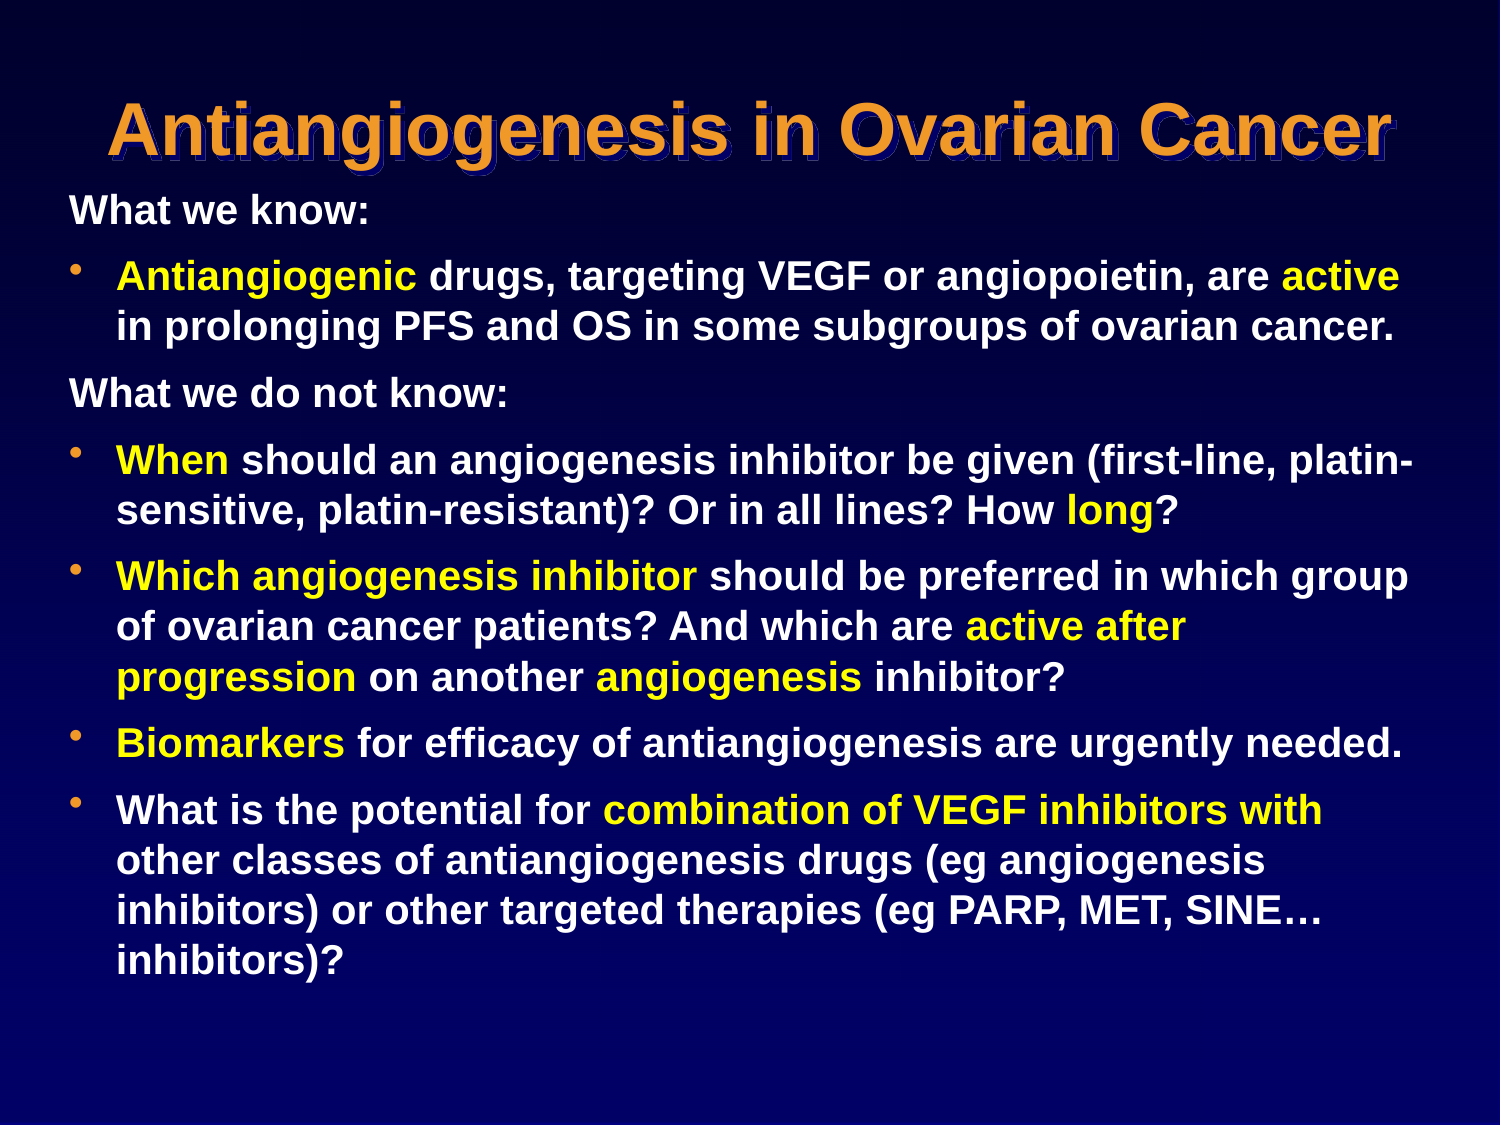

# Antiangiogenesis in Ovarian Cancer
What we know:
Antiangiogenic drugs, targeting VEGF or angiopoietin, are active in prolonging PFS and OS in some subgroups of ovarian cancer.
What we do not know:
When should an angiogenesis inhibitor be given (first-line, platin-sensitive, platin-resistant)? Or in all lines? How long?
Which angiogenesis inhibitor should be preferred in which group of ovarian cancer patients? And which are active after progression on another angiogenesis inhibitor?
Biomarkers for efficacy of antiangiogenesis are urgently needed.
What is the potential for combination of VEGF inhibitors with other classes of antiangiogenesis drugs (eg angiogenesis inhibitors) or other targeted therapies (eg PARP, MET, SINE… inhibitors)?